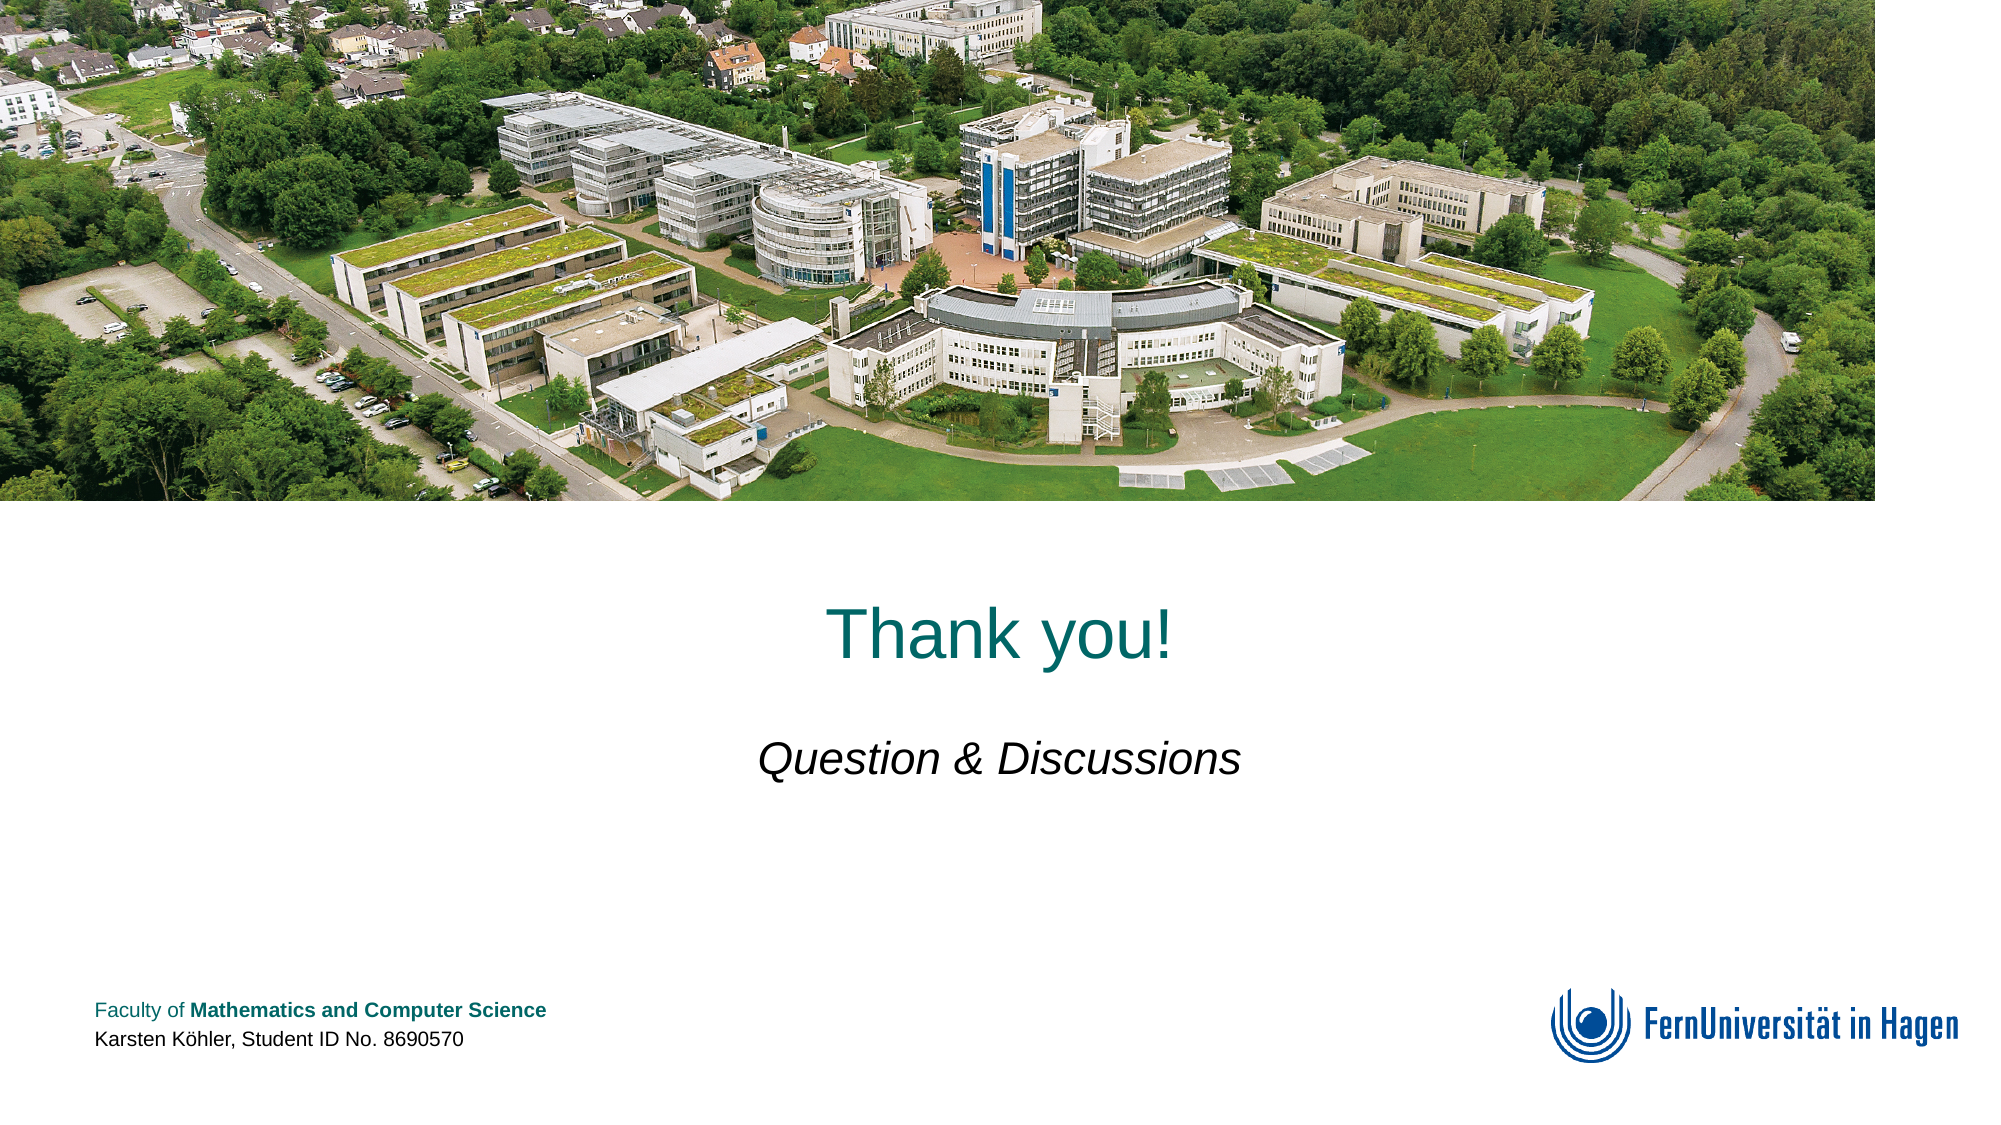

# Thank you!
Question & Discussions
Faculty of Mathematics and Computer Science

Karsten Köhler, Student ID No. 8690570